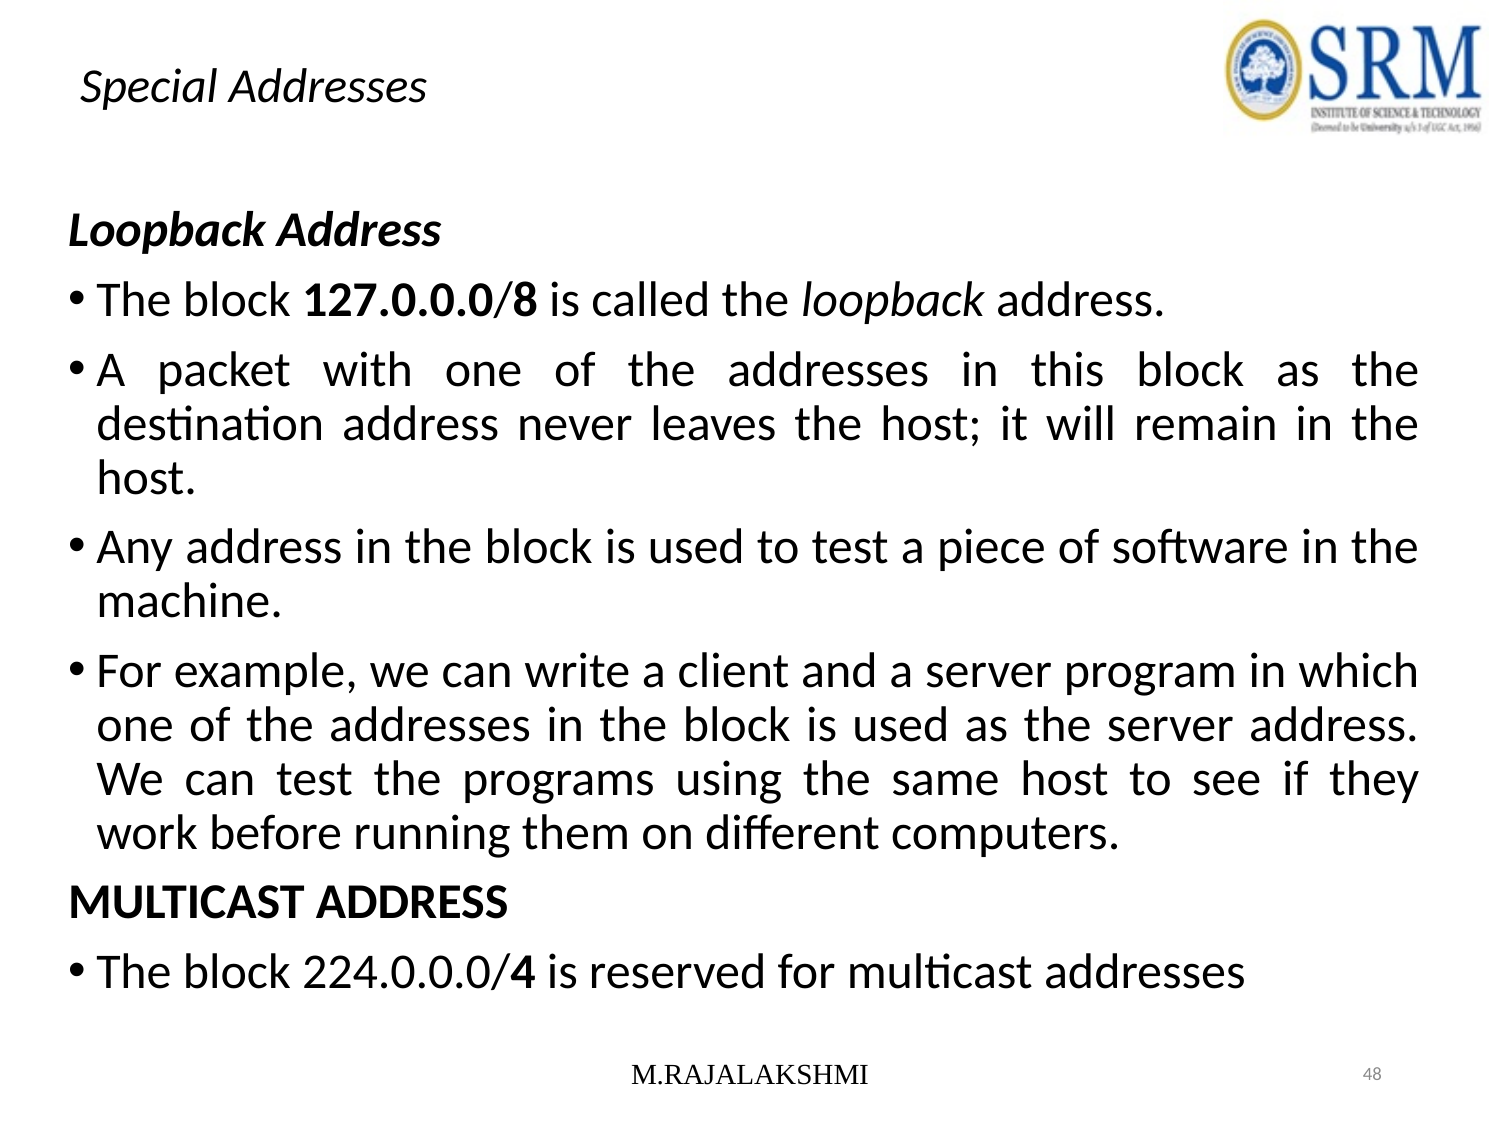

# Special Addresses
Loopback Address
The block 127.0.0.0/8 is called the loopback address.
A packet with one of the addresses in this block as the destination address never leaves the host; it will remain in the host.
Any address in the block is used to test a piece of software in the machine.
For example, we can write a client and a server program in which one of the addresses in the block is used as the server address. We can test the programs using the same host to see if they work before running them on different computers.
MULTICAST ADDRESS
The block 224.0.0.0/4 is reserved for multicast addresses

M.RAJALAKSHMI
48